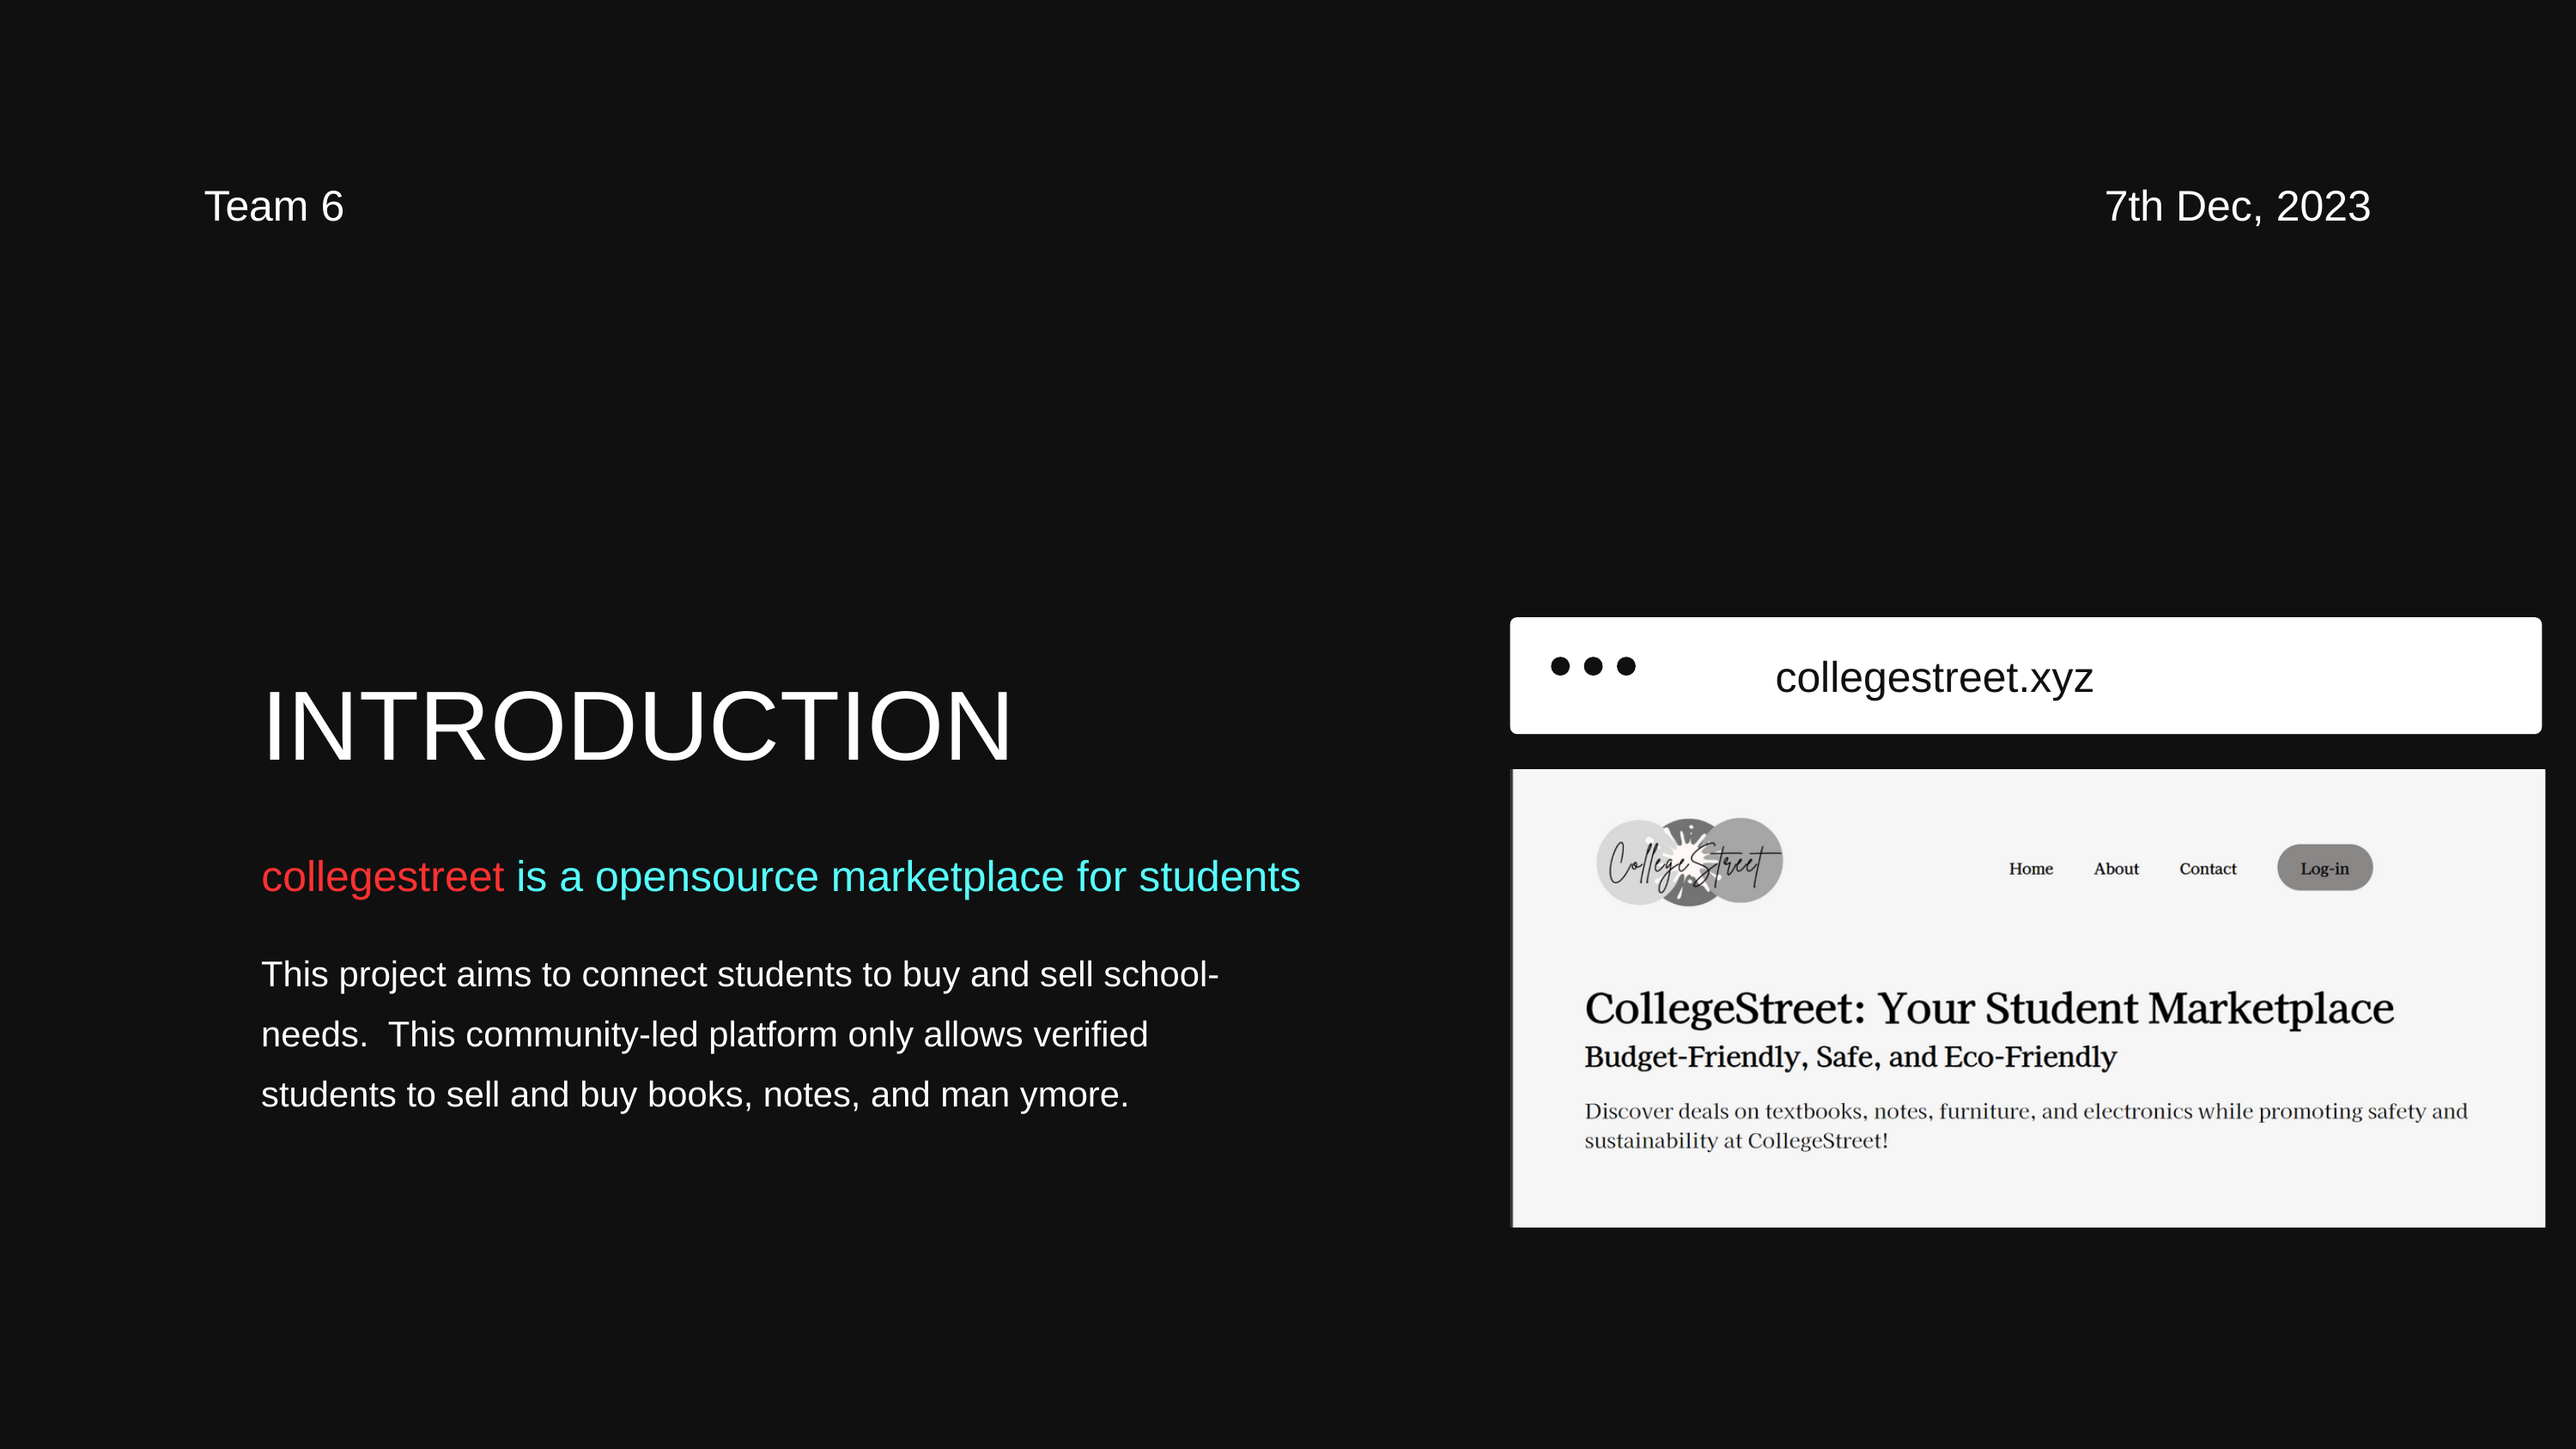

Team 6
7th Dec, 2023

collegestreet.xyz
INTRODUCTION

collegestreet is a opensource marketplace for students
This project aims to connect students to buy and sell school-needs.  This community-led platform only allows verified students to sell and buy books, notes, and man ymore.